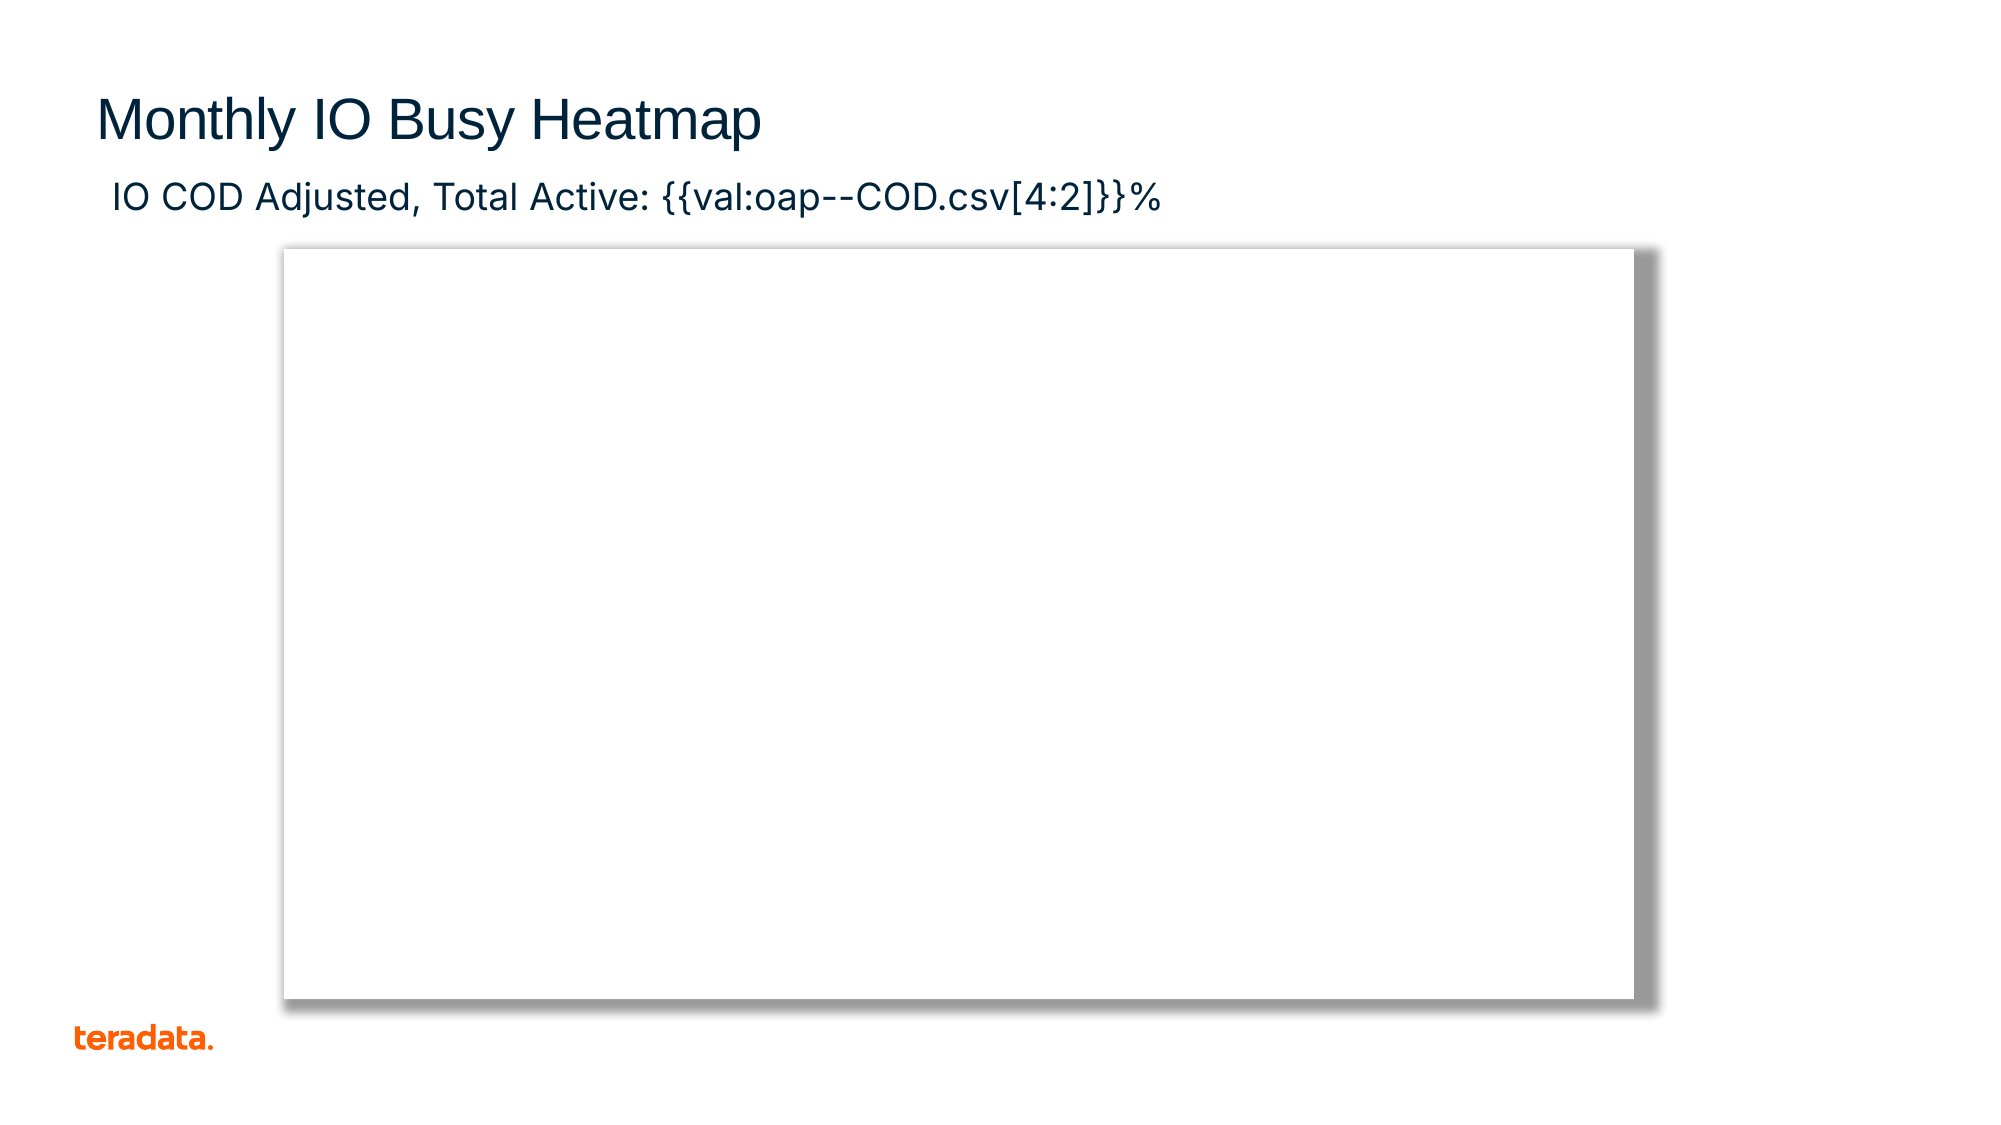

# Monthly IO Busy Heatmap
IO COD Adjusted, Total Active: {{val:oap--COD.csv[4:2]}}%

{{pic:vhc--system_monthly_io_heatmap.png}}